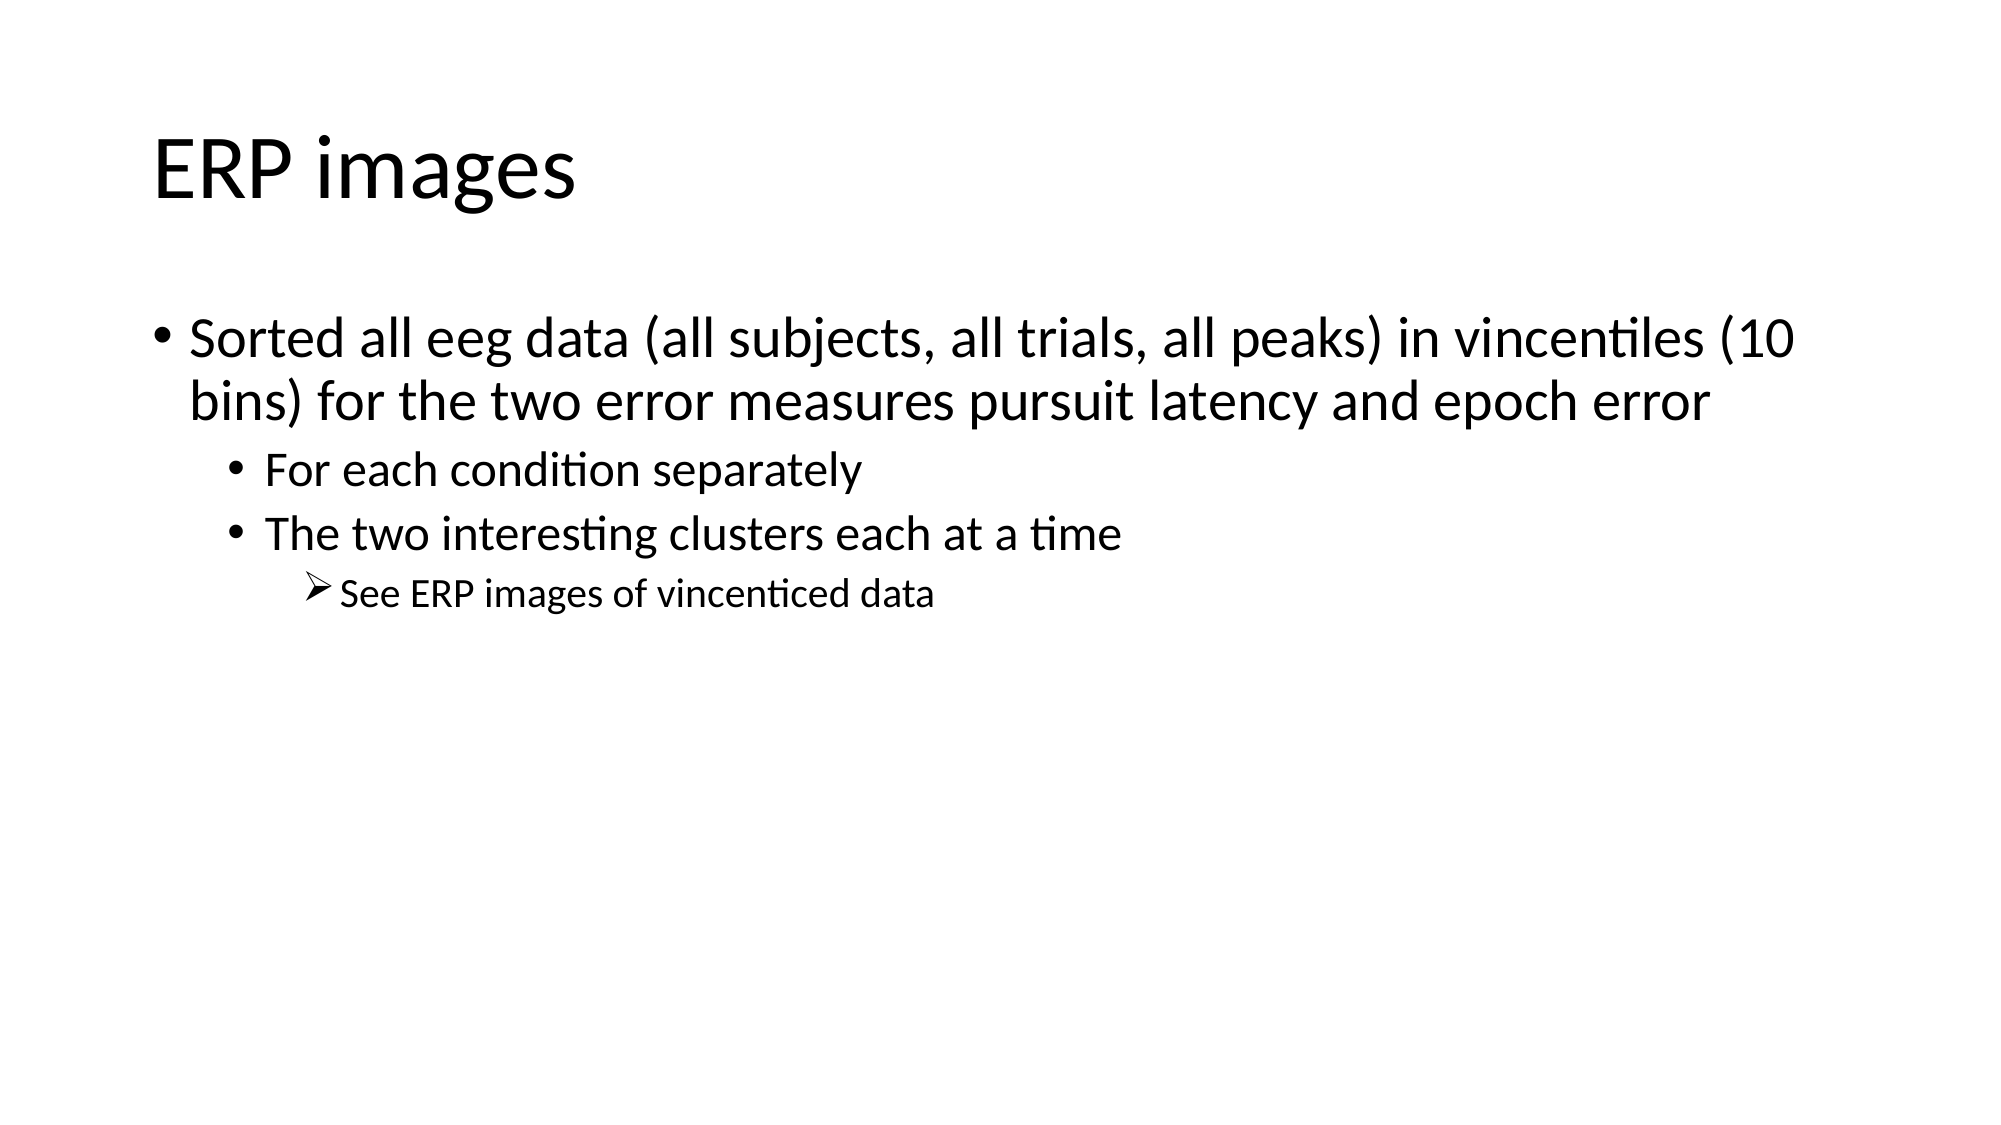

# ERP images
Sorted all eeg data (all subjects, all trials, all peaks) in vincentiles (10 bins) for the two error measures pursuit latency and epoch error
For each condition separately
The two interesting clusters each at a time
See ERP images of vincenticed data